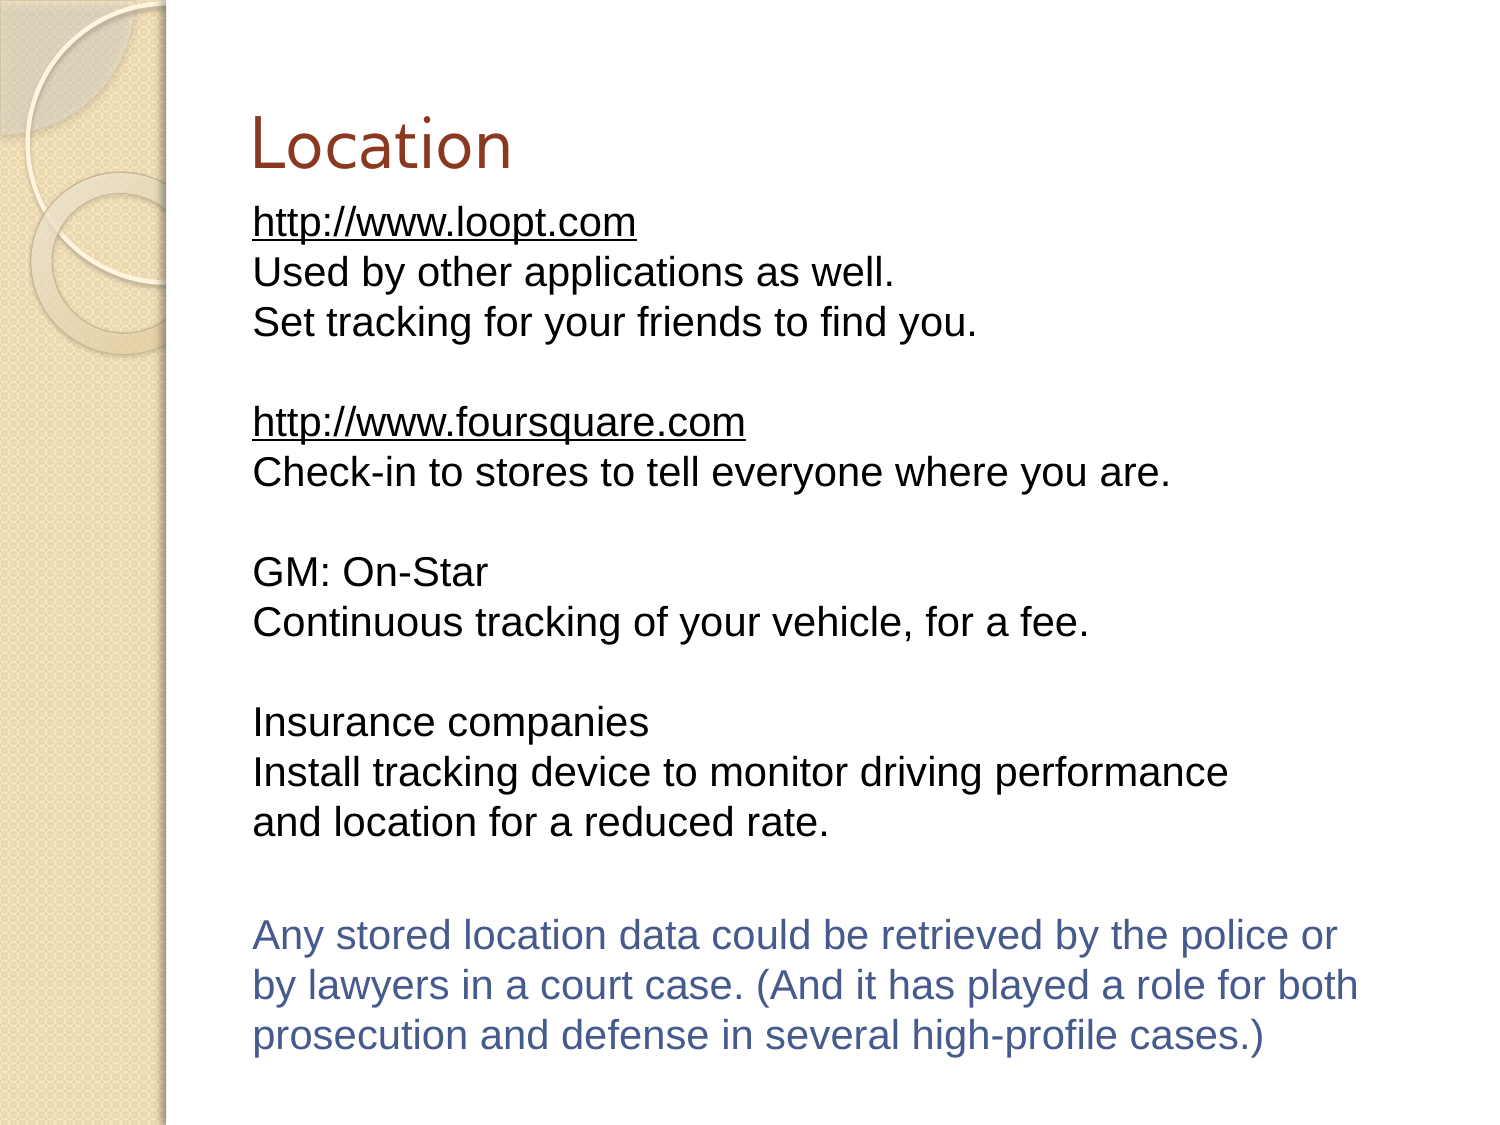

# Location
http://www.loopt.com
Used by other applications as well.
Set tracking for your friends to find you.

http://www.foursquare.com
Check-in to stores to tell everyone where you are.

GM: On-Star
Continuous tracking of your vehicle, for a fee.

Insurance companies
Install tracking device to monitor driving performance and location for a reduced rate.
Any stored location data could be retrieved by the police or by lawyers in a court case. (And it has played a role for both prosecution and defense in several high-profile cases.)